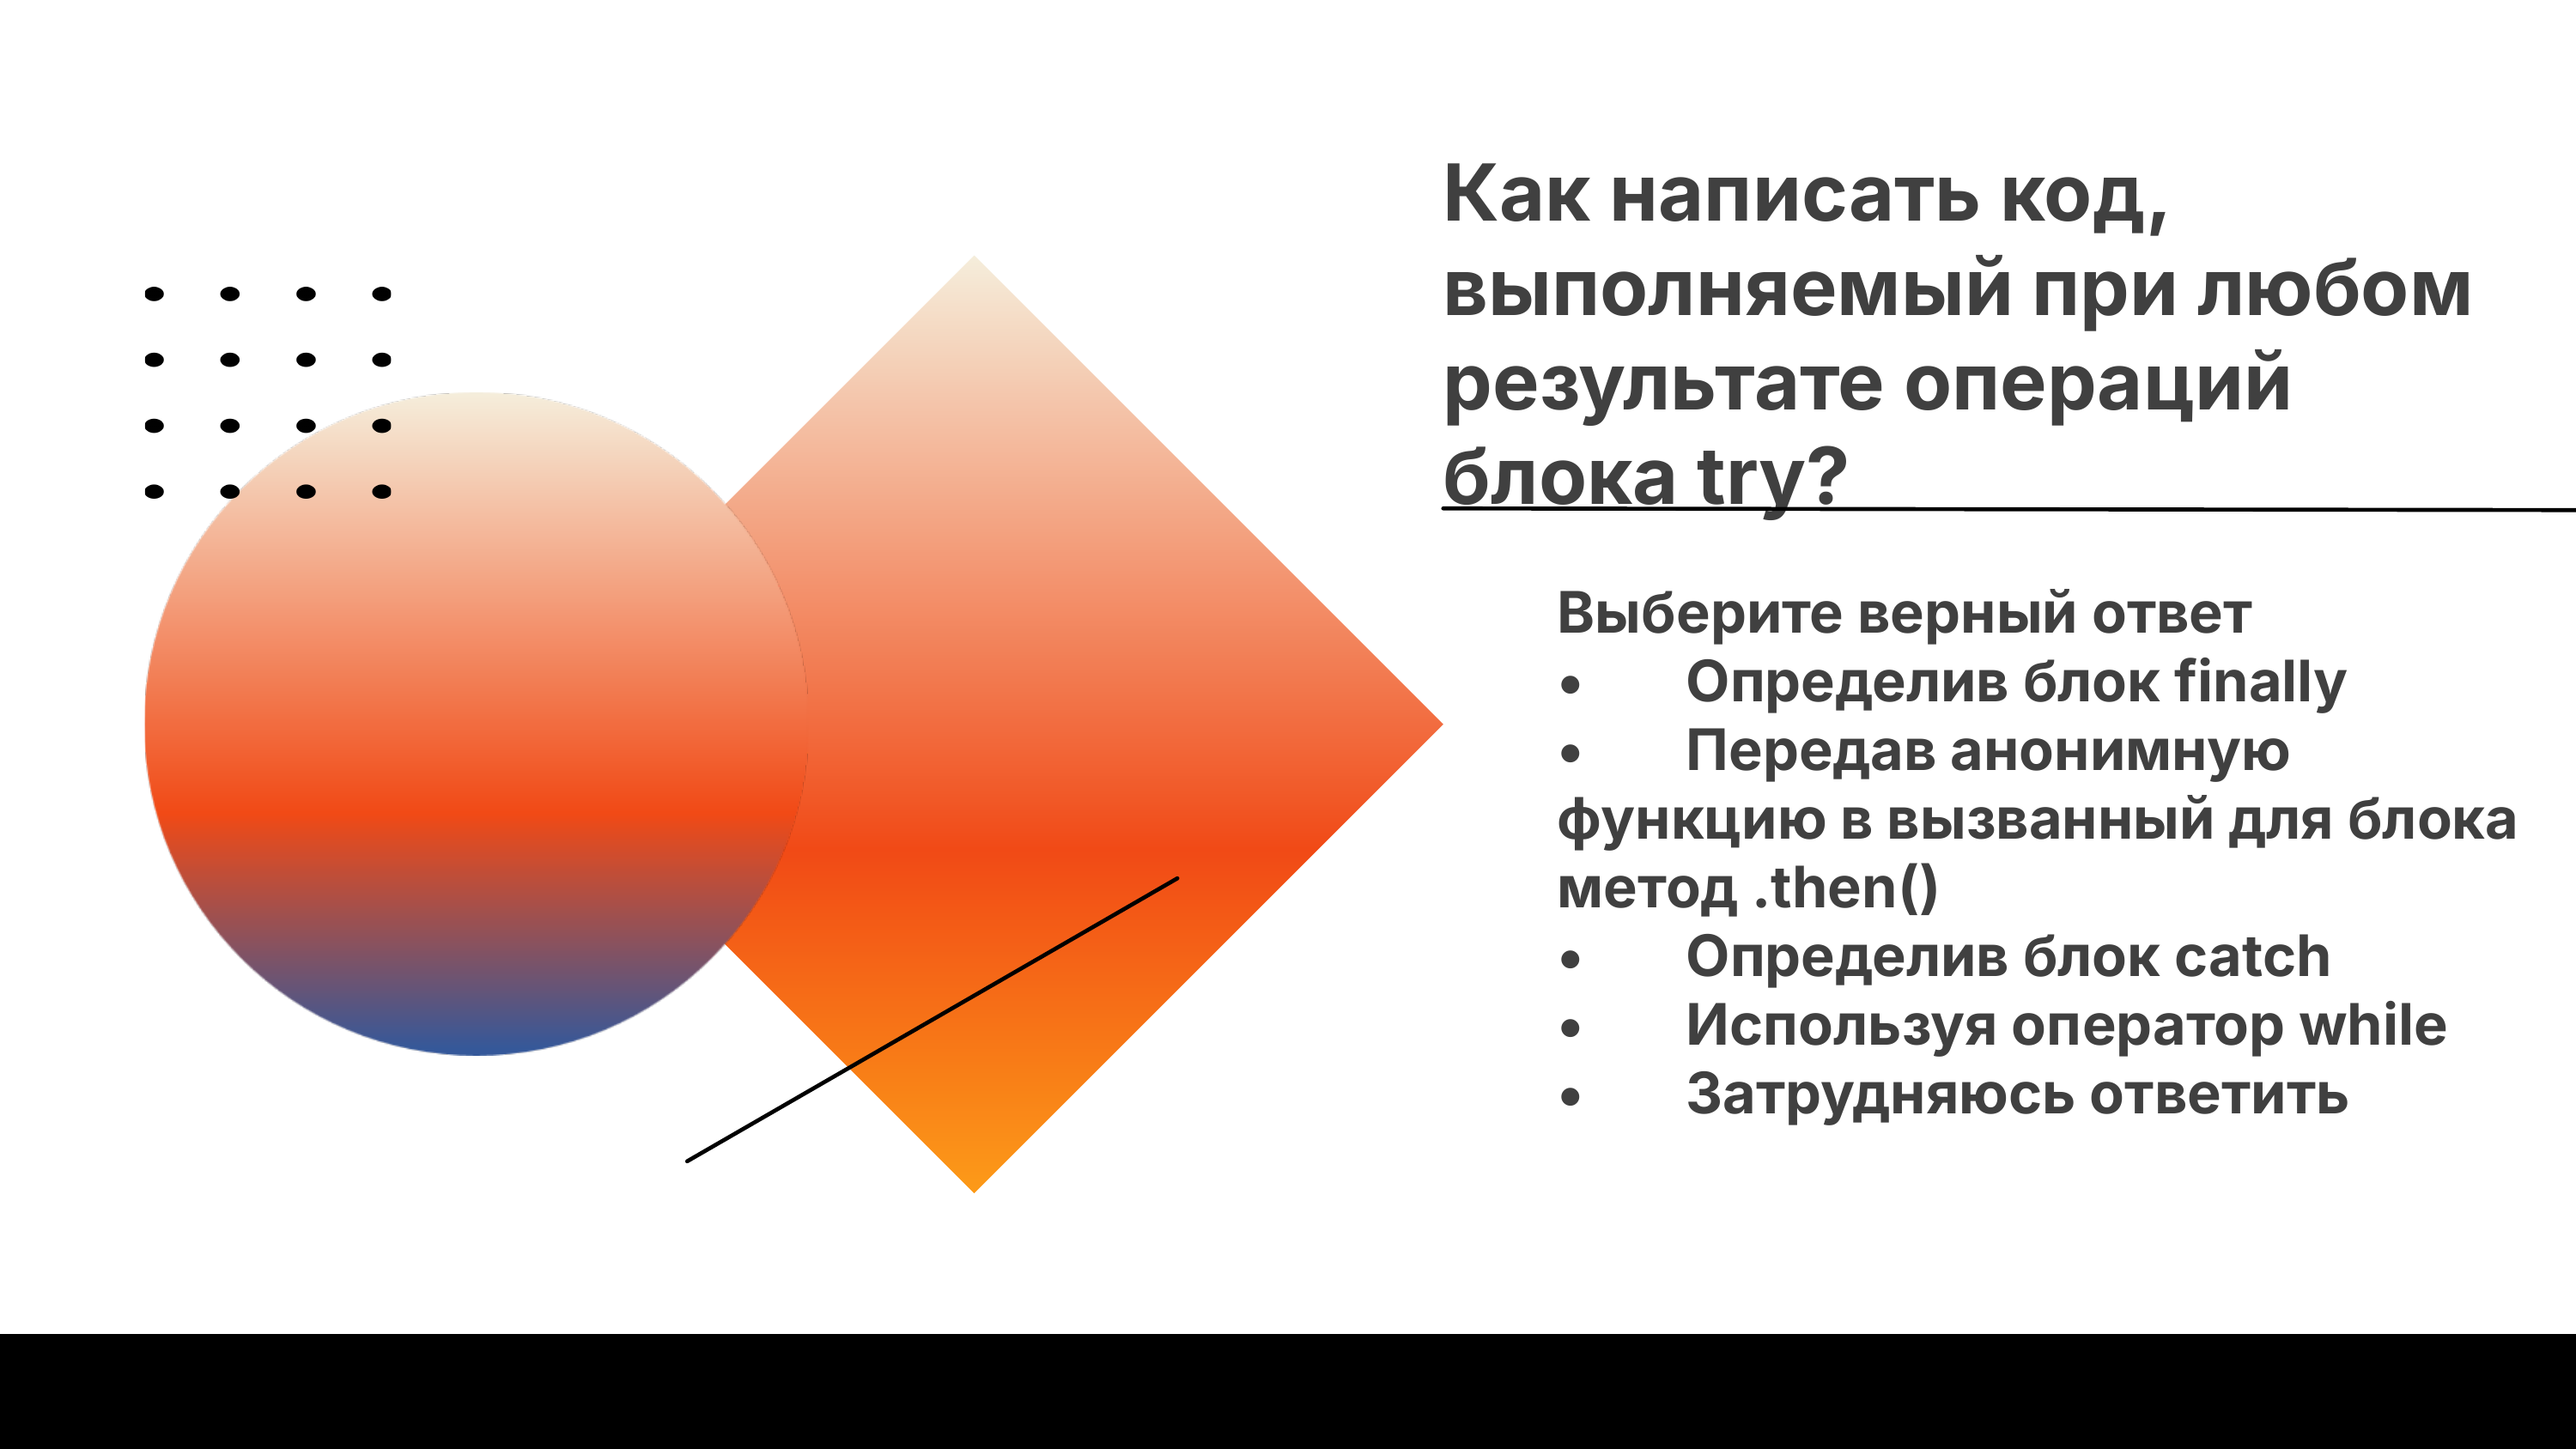

Как написать код, выполняемый при любом результате операций блока try?

Выберите верный ответ
•	Определив блок finally
•	Передав анонимную функцию в вызванный для блока метод .then()
•	Определив блок catch
•	Используя оператор while
•	Затрудняюсь ответить